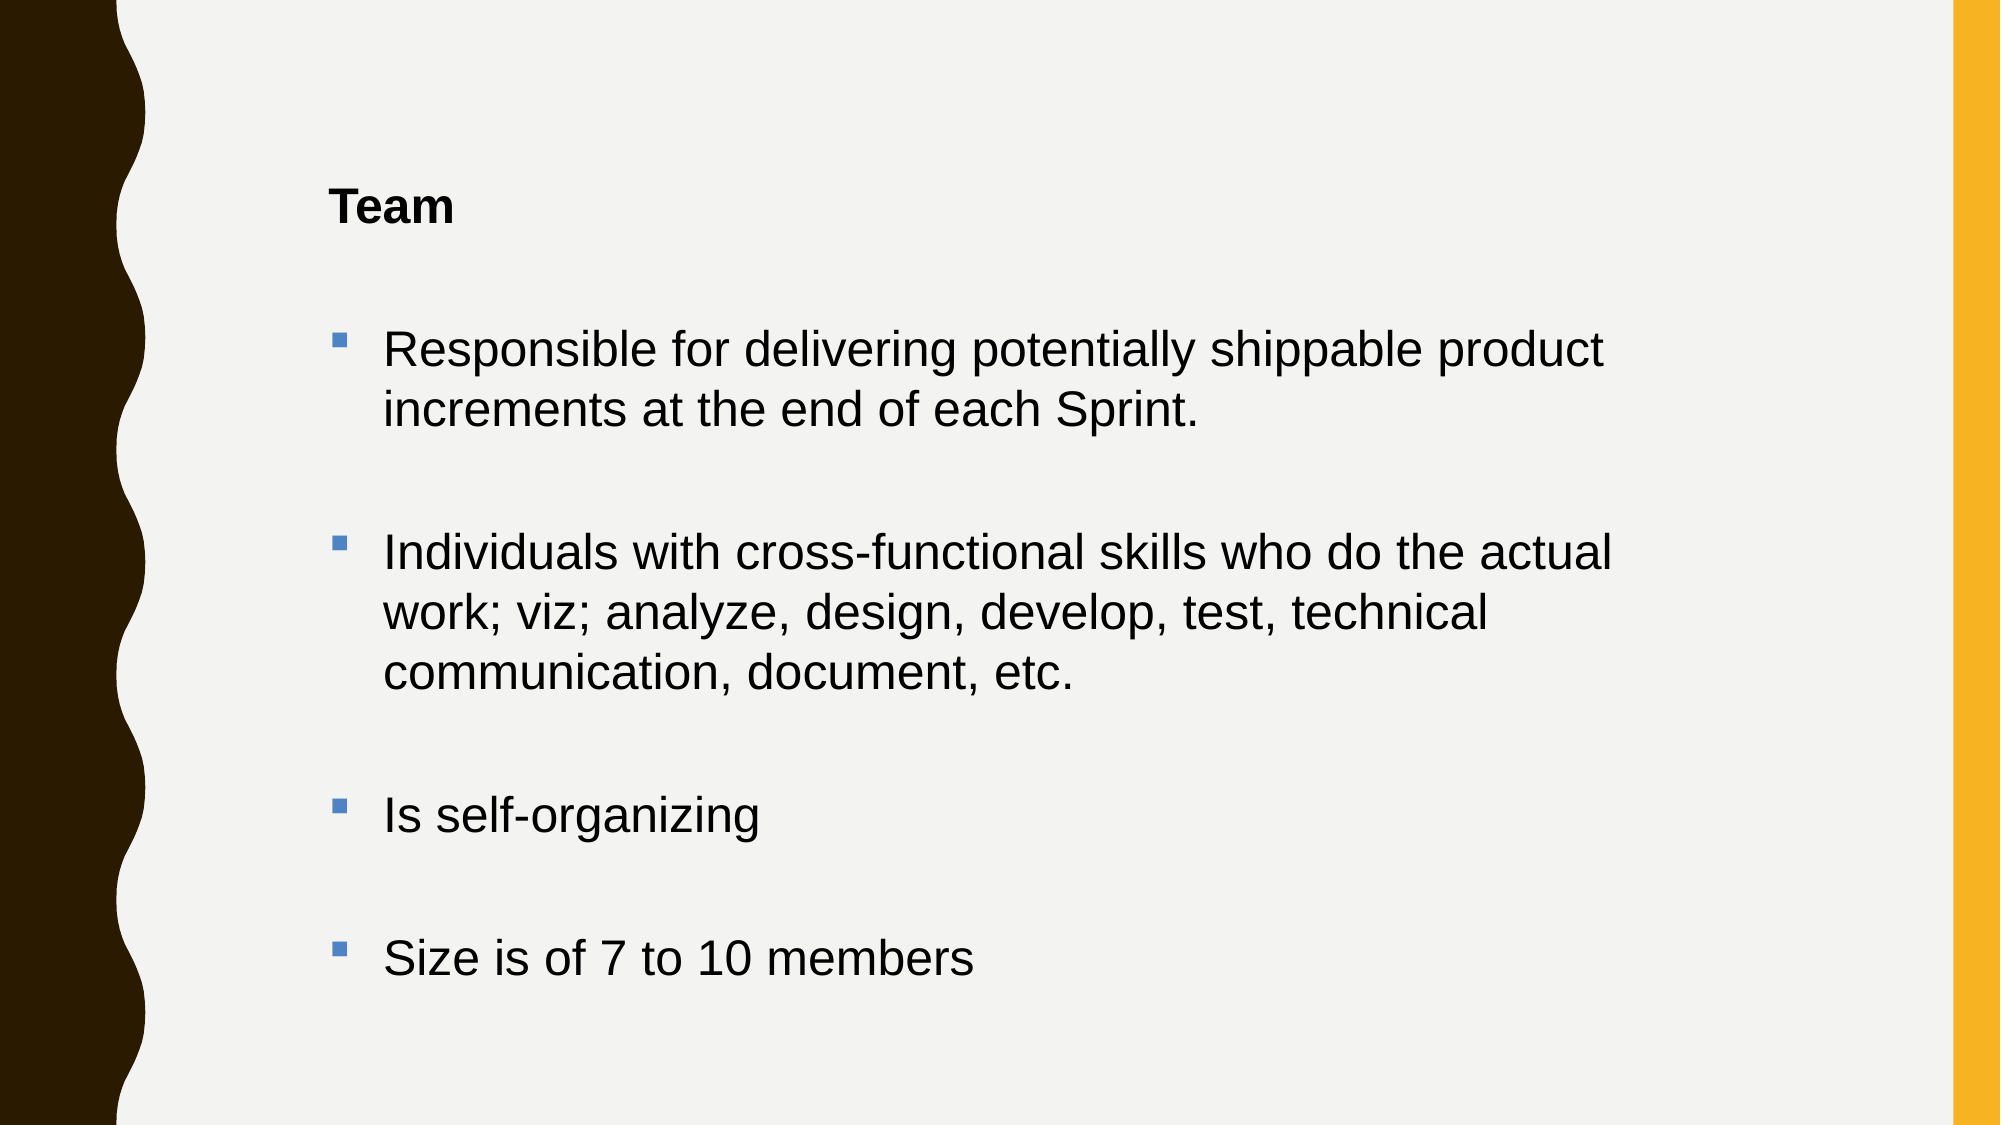

Team

Responsible for delivering potentially shippable product increments at the end of each Sprint.

Individuals with cross-functional skills who do the actual work; viz; analyze, design, develop, test, technical communication, document, etc.

Is self-organizing

Size is of 7 to 10 members